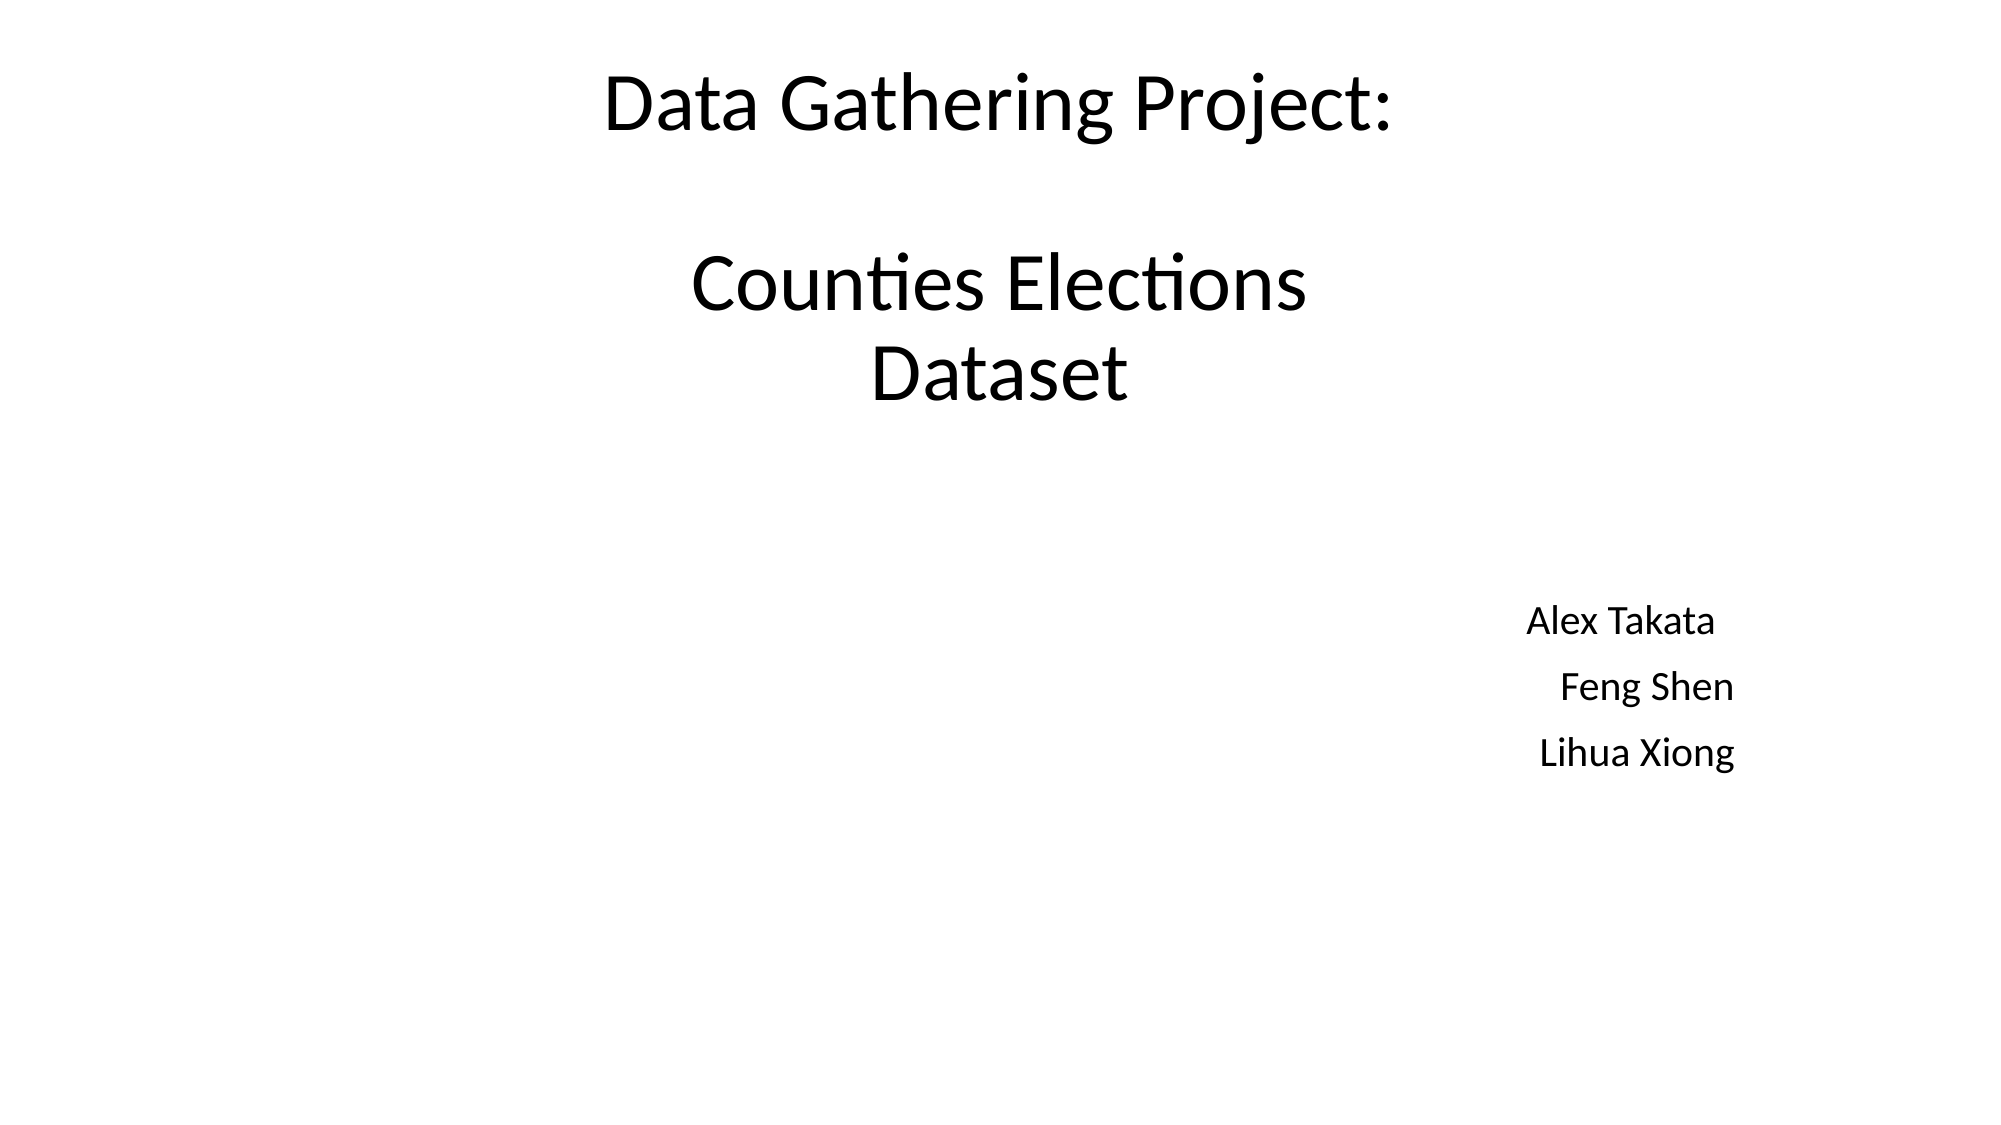

# Data Gathering Project: Counties Elections Dataset
Alex Takata
Feng Shen
Lihua Xiong